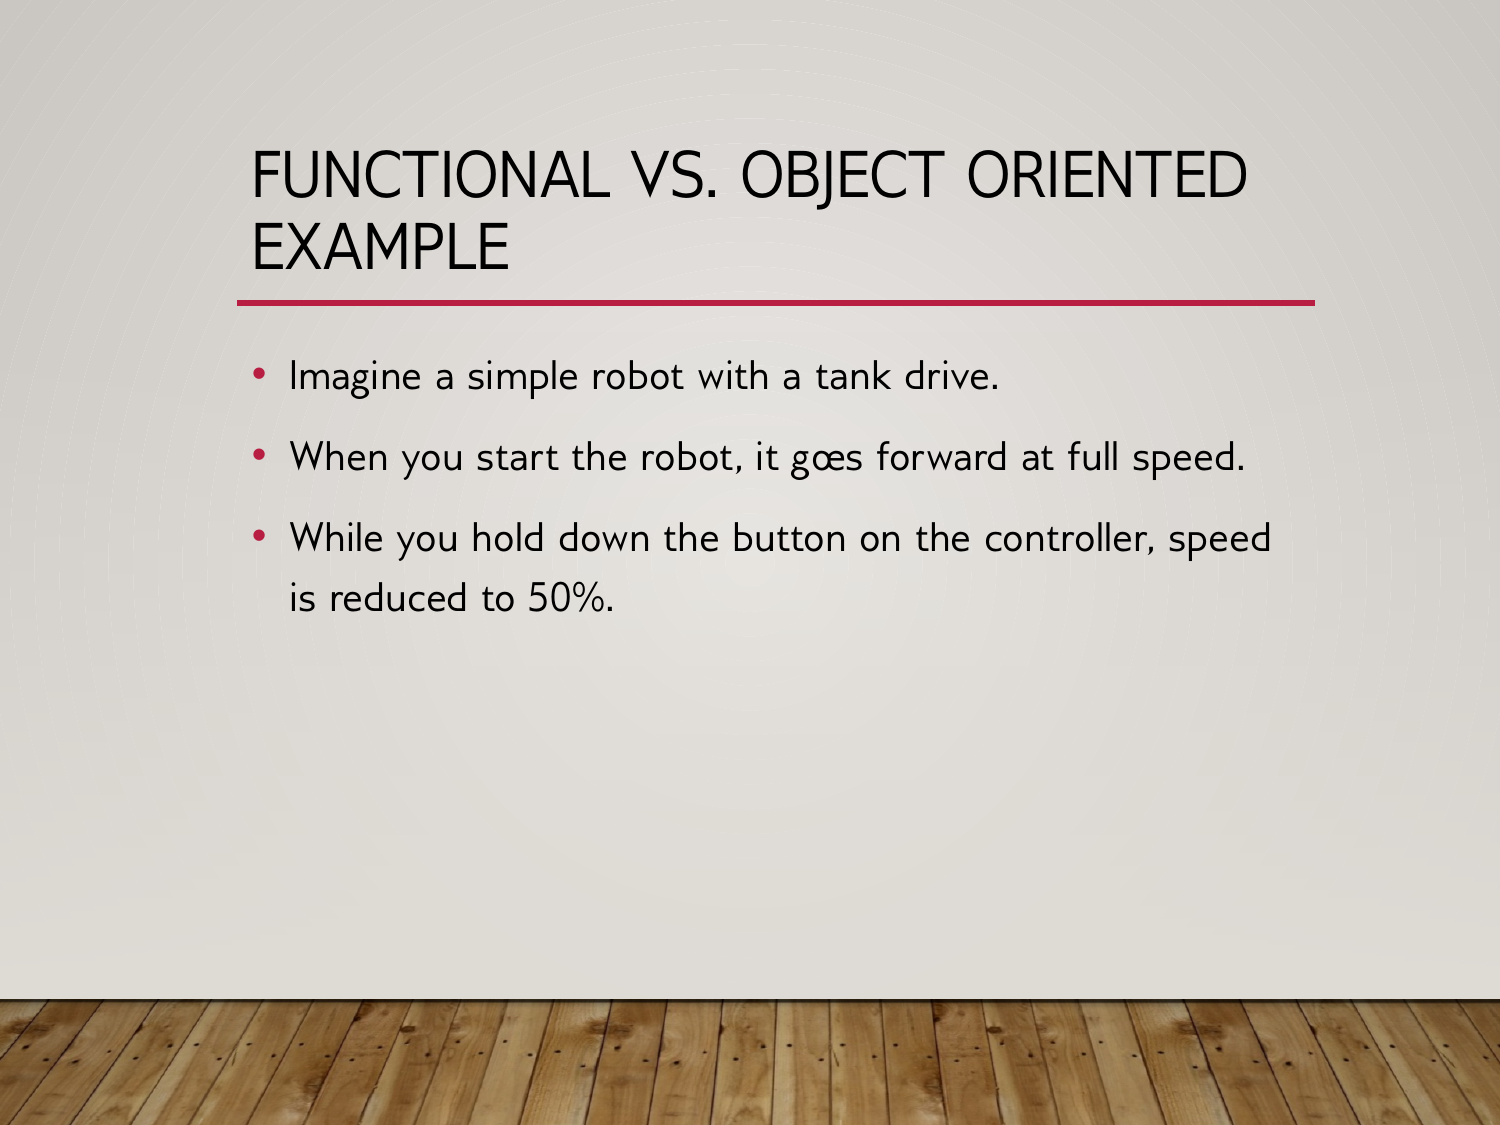

# Functional vs. Object Oriented Example
Imagine a simple robot with a tank drive.
When you start the robot, it goes forward at full speed.
While you hold down the button on the controller, speed is reduced to 50%.